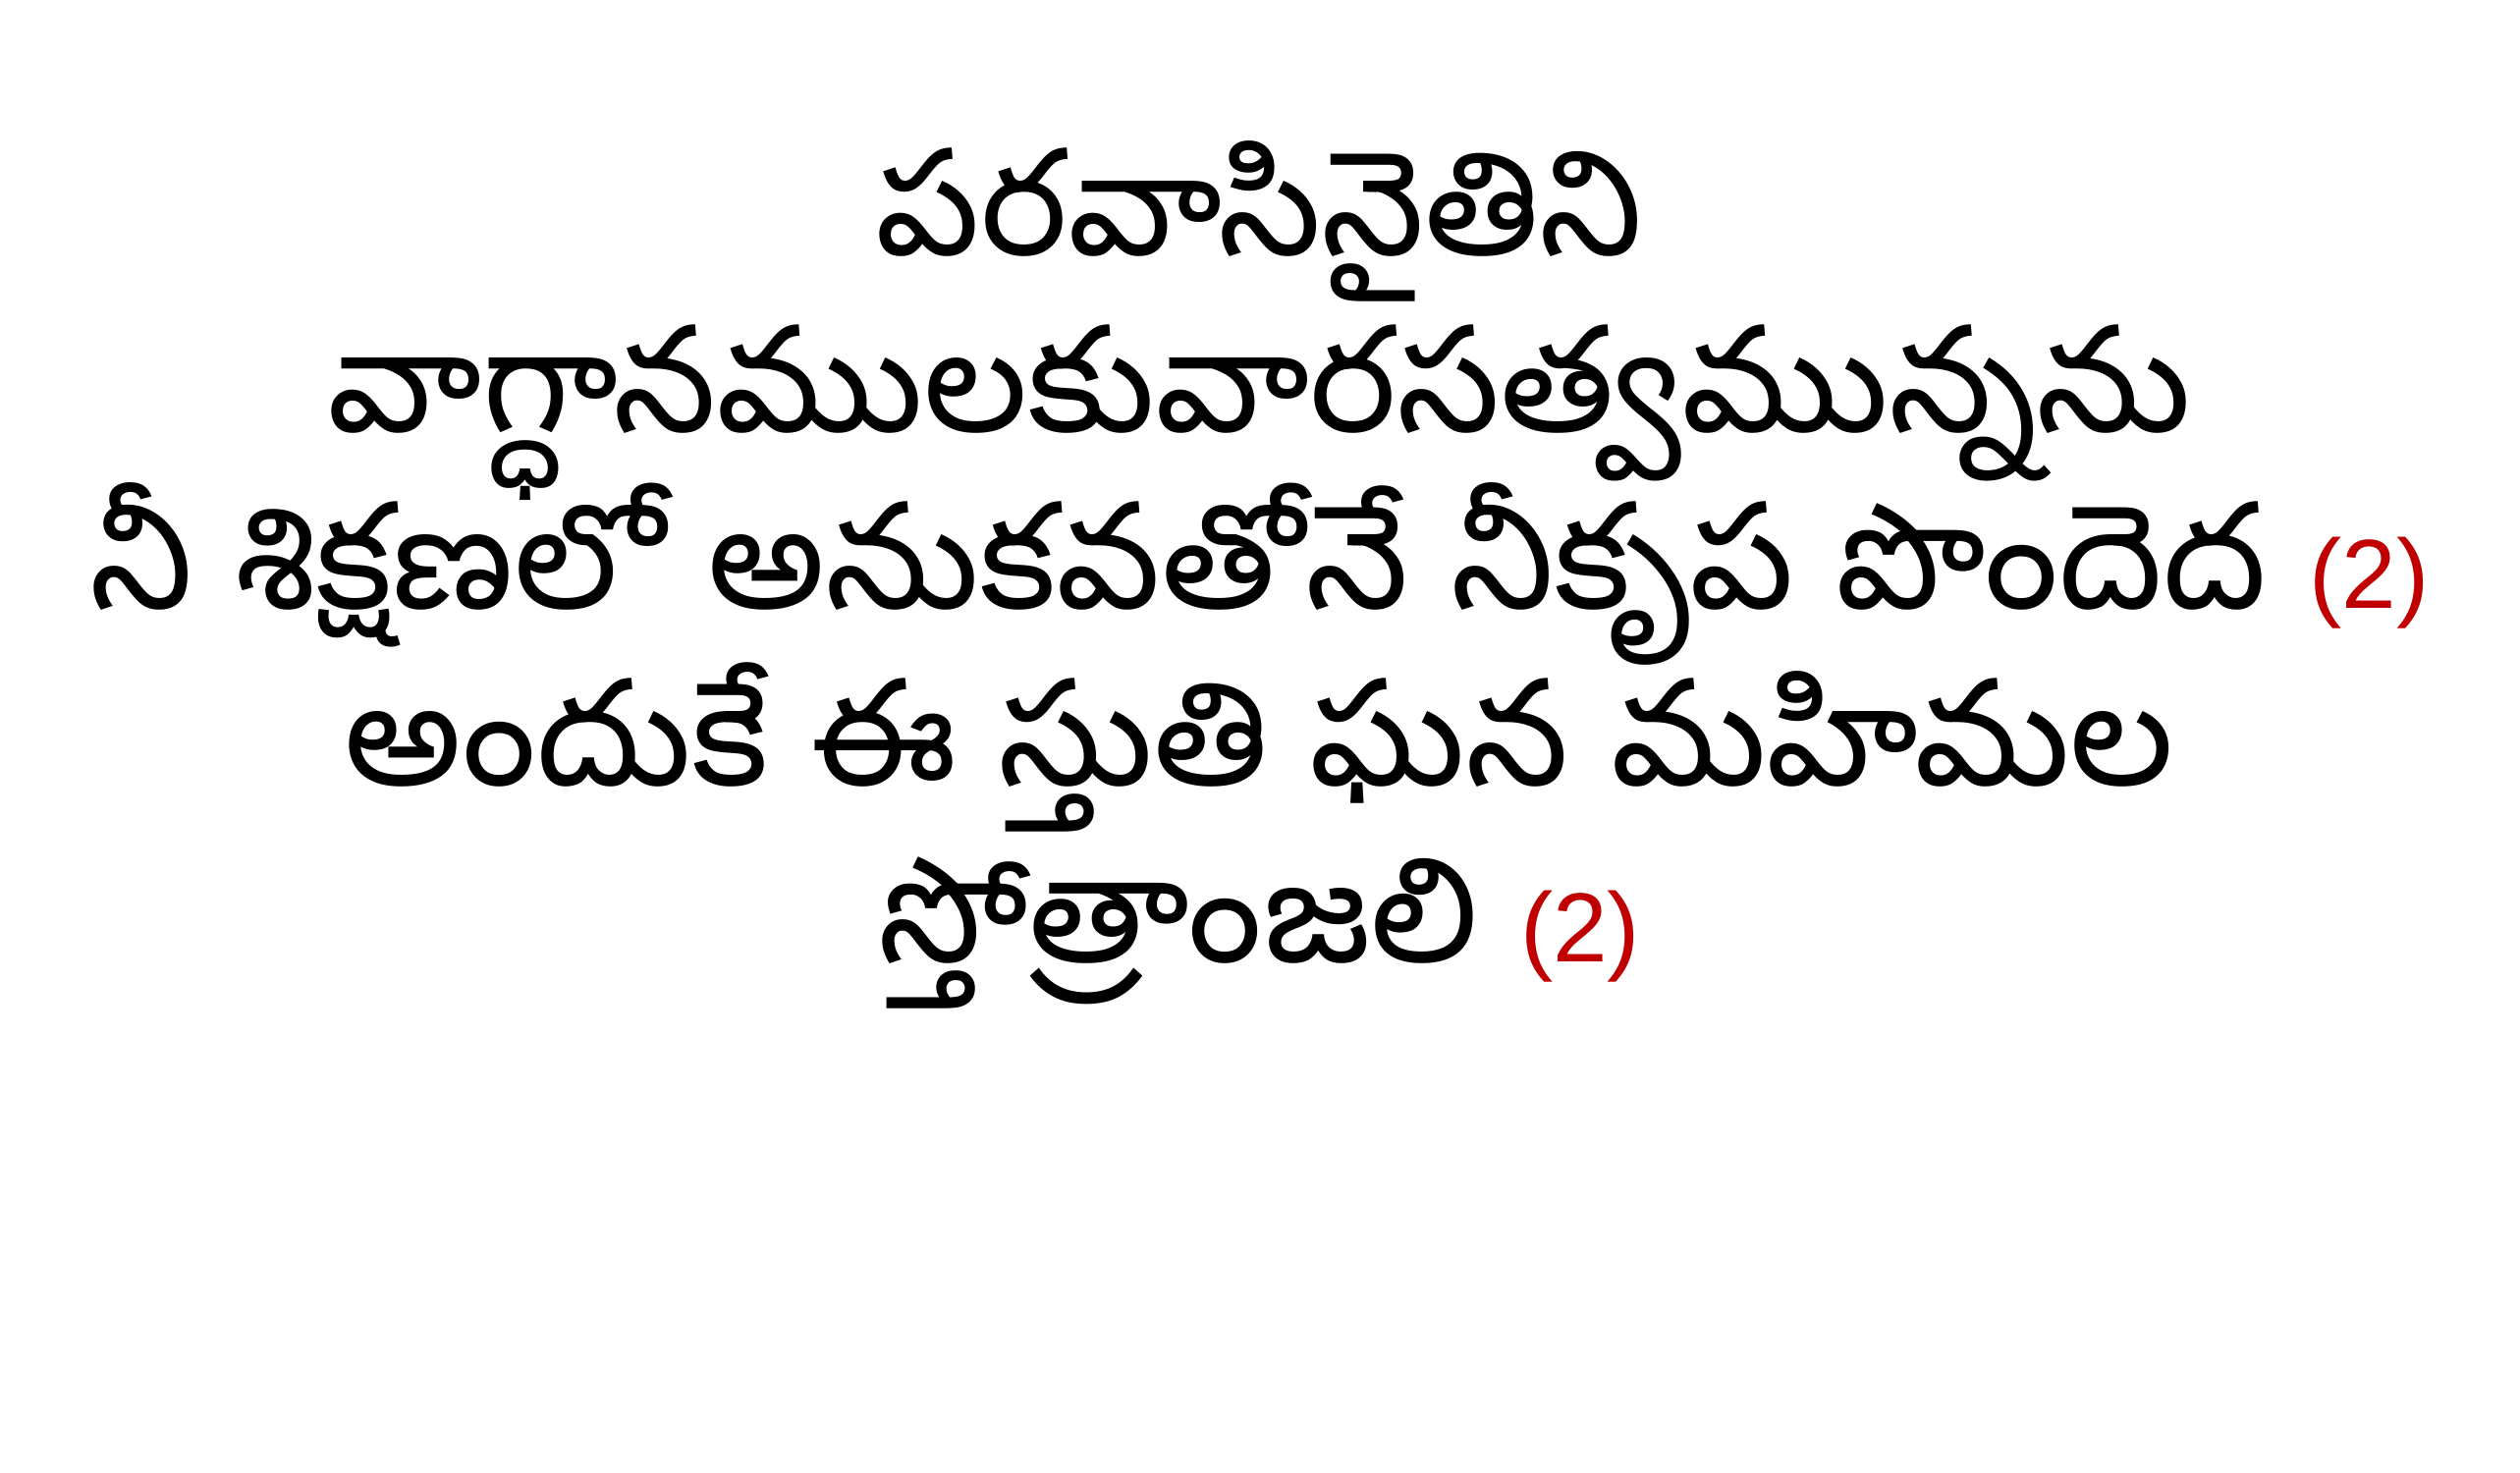

పరవాసినైతిని వాగ్ధానములకువారసత్వమున్నను
నీ శిక్షణలో అనుకవతోనే నీకృప పొందెద (2)
అందుకే ఈ స్తుతి ఘన మహిమల స్తోత్రాంజలి (2)